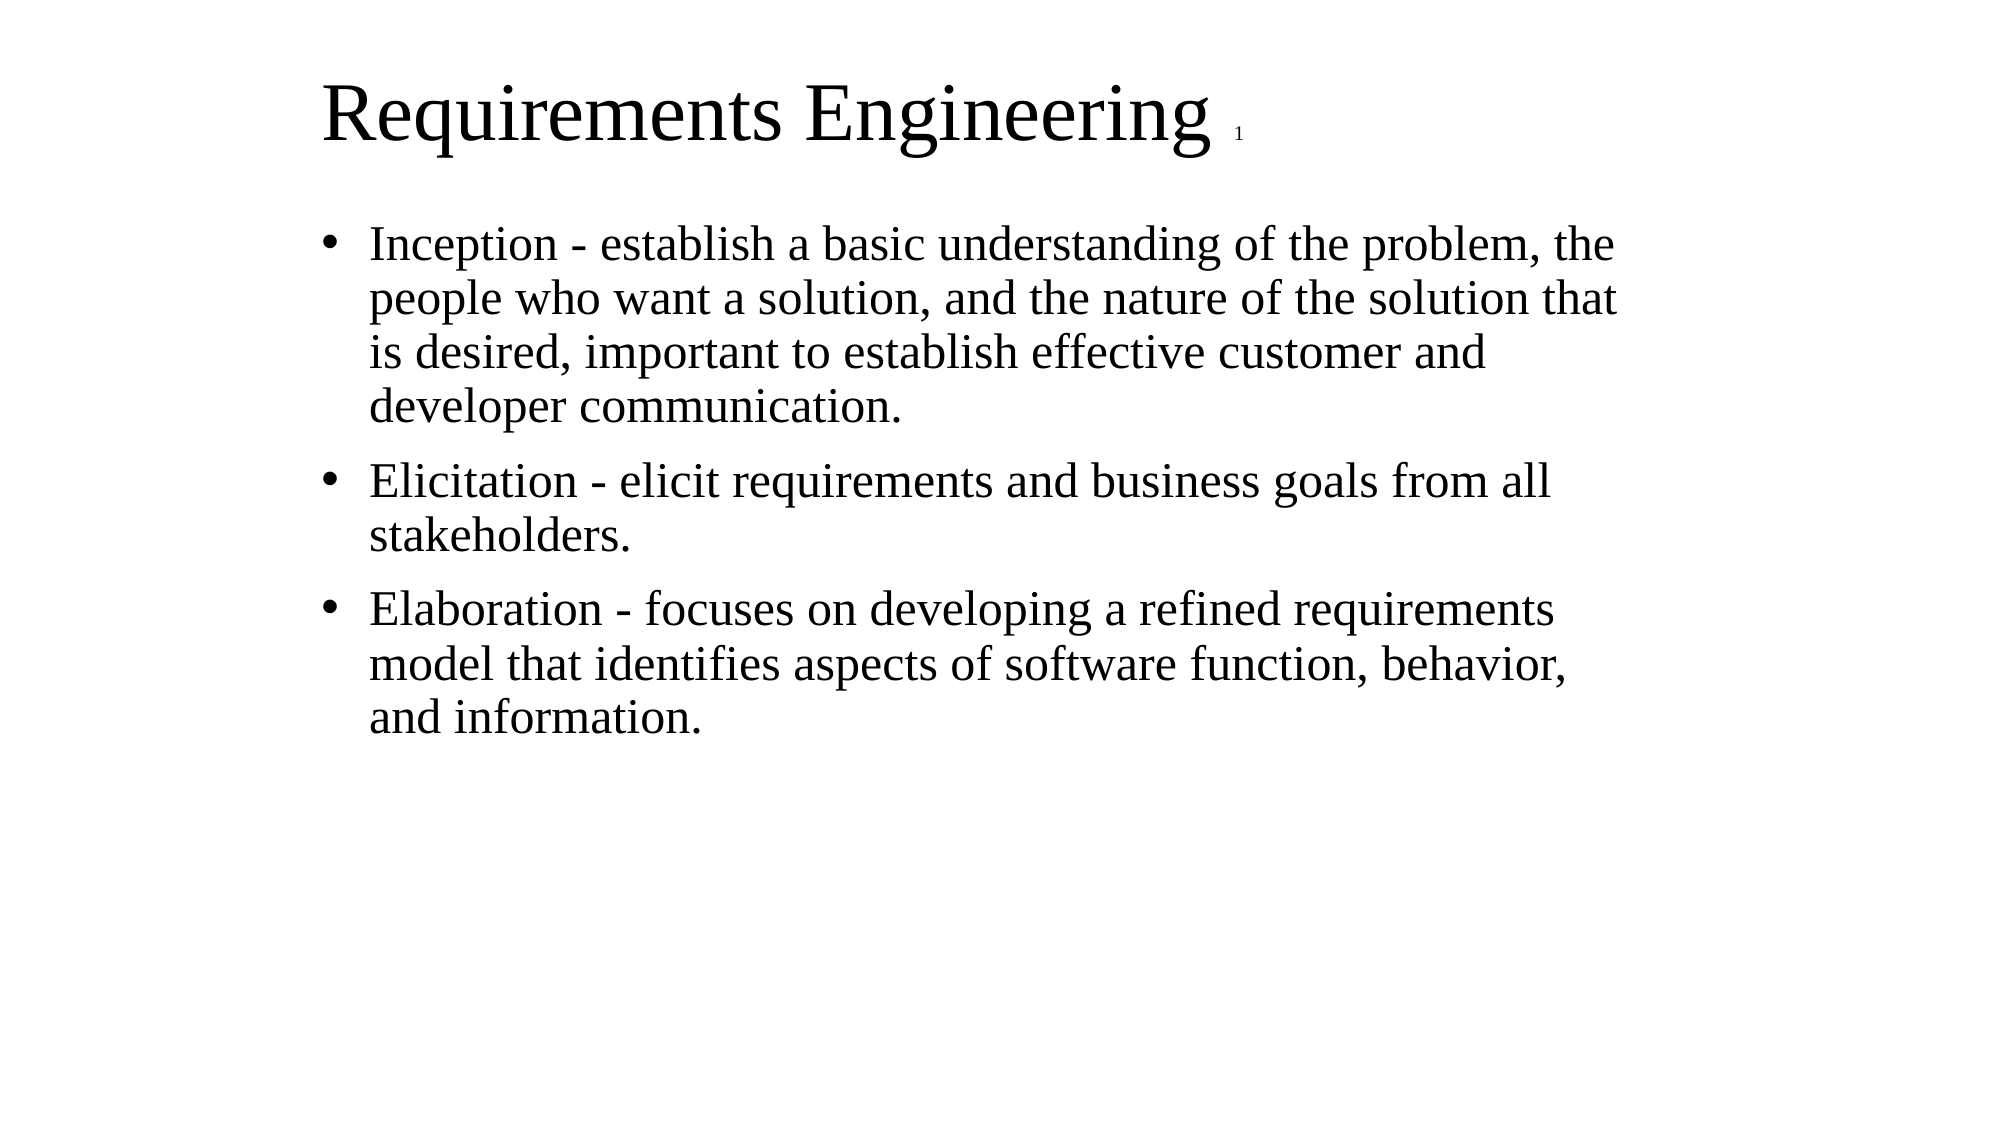

# Requirements Engineering 1
Inception - establish a basic understanding of the problem, the people who want a solution, and the nature of the solution that is desired, important to establish effective customer and developer communication.
Elicitation - elicit requirements and business goals from all stakeholders.
Elaboration - focuses on developing a refined requirements model that identifies aspects of software function, behavior, and information.
50